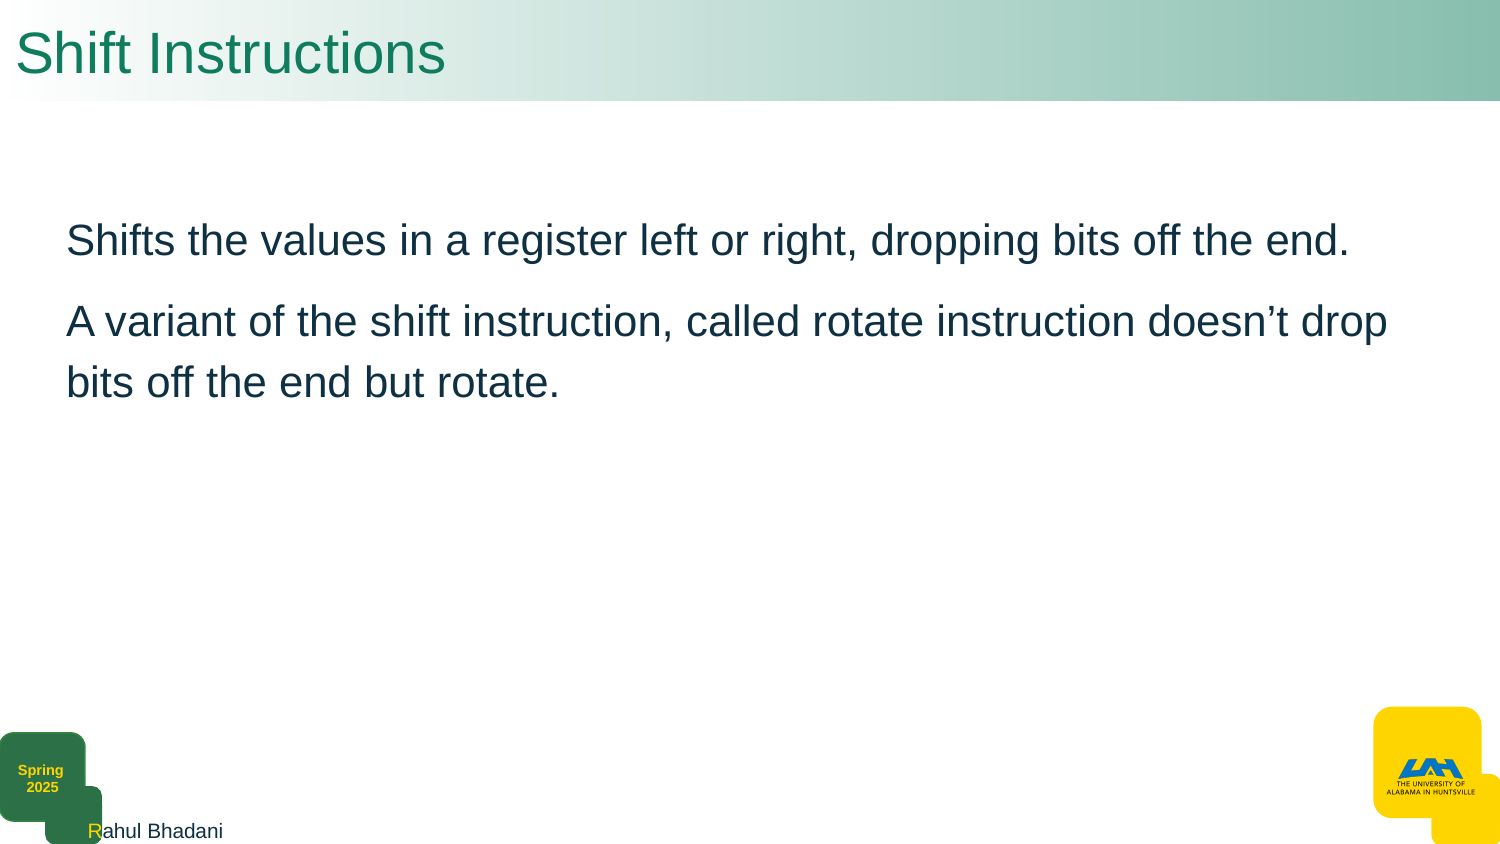

# Shift Instructions
Shifts the values in a register left or right, dropping bits off the end.
A variant of the shift instruction, called rotate instruction doesn’t drop bits off the end but rotate.